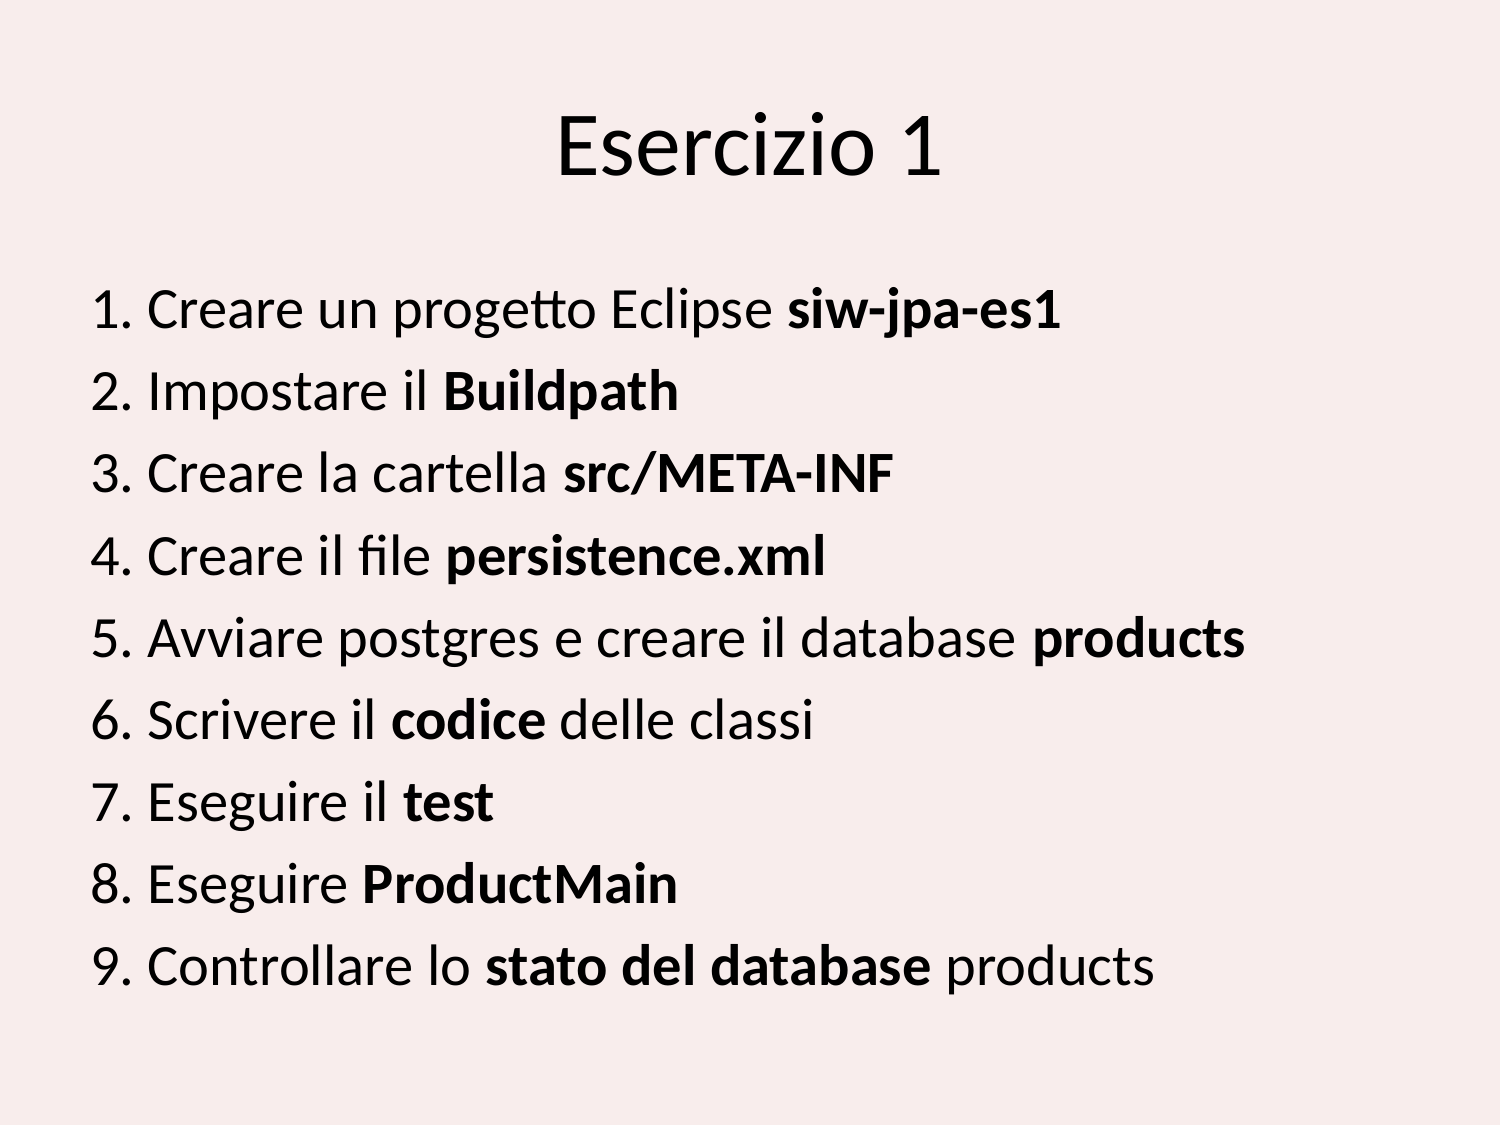

# Esercizio 1
1. Creare un progetto Eclipse siw-jpa-es1
2. Impostare il Buildpath
3. Creare la cartella src/META-INF
4. Creare il file persistence.xml
5. Avviare postgres e creare il database products
6. Scrivere il codice delle classi
7. Eseguire il test
8. Eseguire ProductMain
9. Controllare lo stato del database products